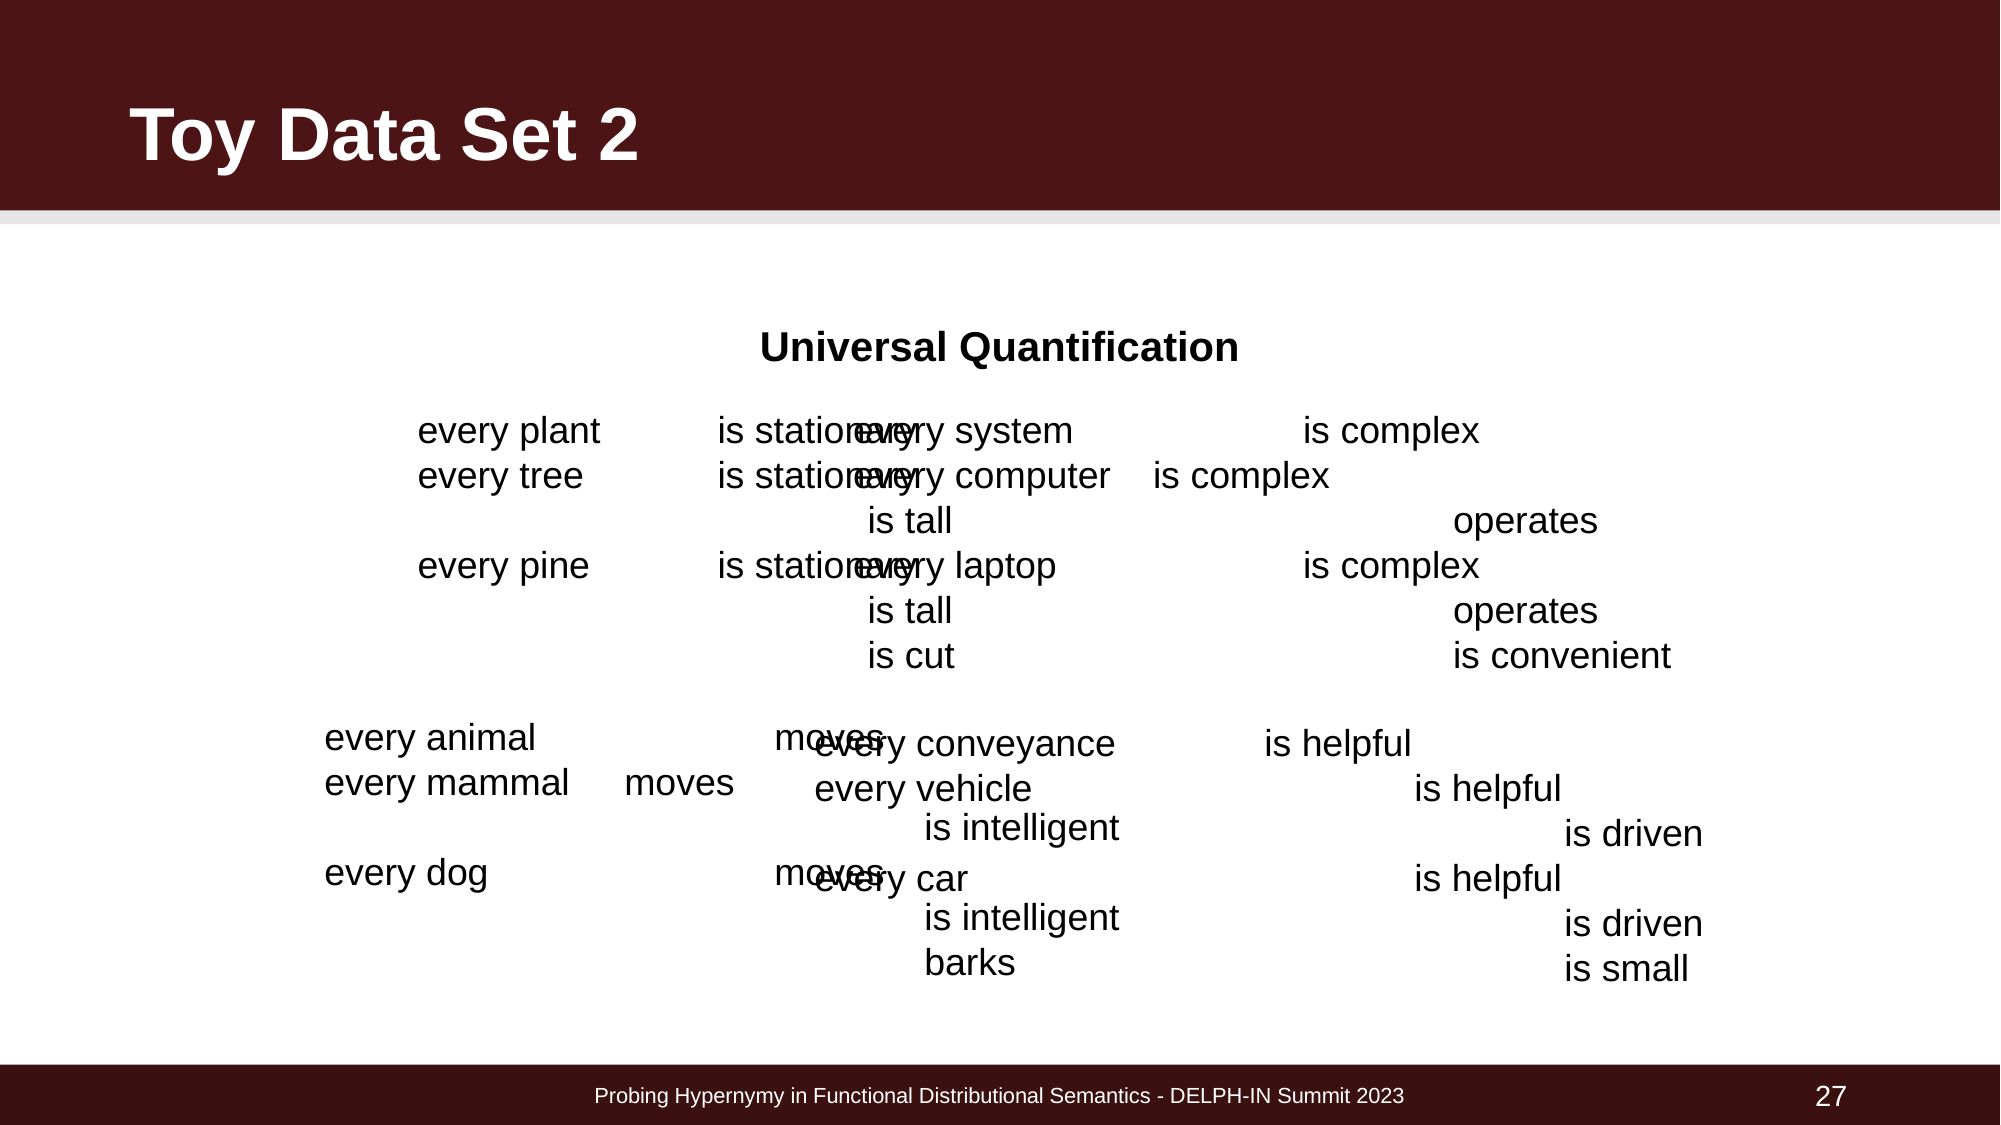

# Toy Data Set 2
Universal Quantification
every plant	is stationary
every tree	is stationary
			is tall
every pine	is stationary
			is tall
			is cut
every system		is complex
every computer	is complex
				operates
every laptop		is complex
				operates
				is convenient
every animal		moves
every mammal	moves
				is intelligent
every dog		moves
				is intelligent
				barks
every conveyance	is helpful
every vehicle			is helpful
					is driven
every car			is helpful
					is driven
					is small
Probing Hypernymy in Functional Distributional Semantics - DELPH-IN Summit 2023
27